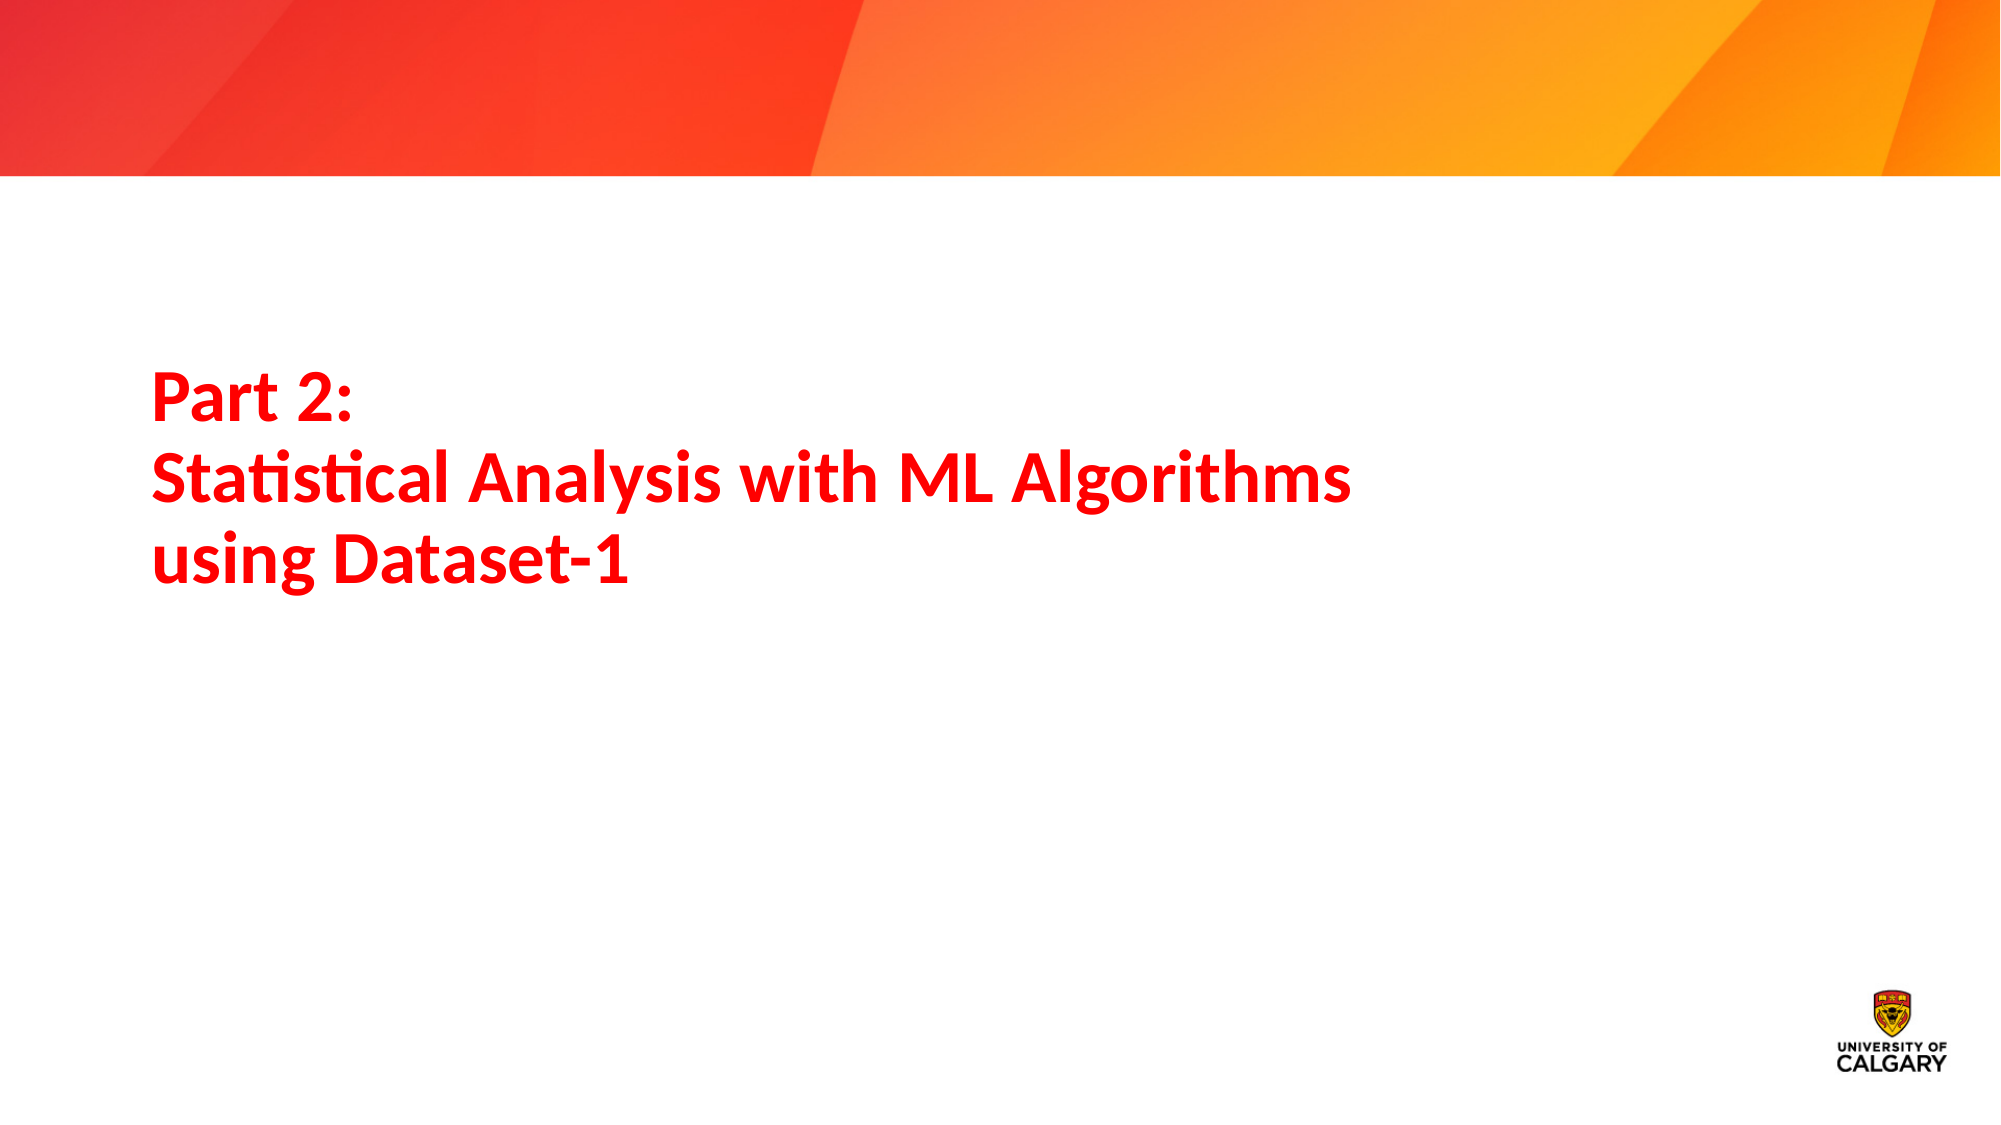

# Part 2: Statistical Analysis with ML Algorithms using Dataset-1